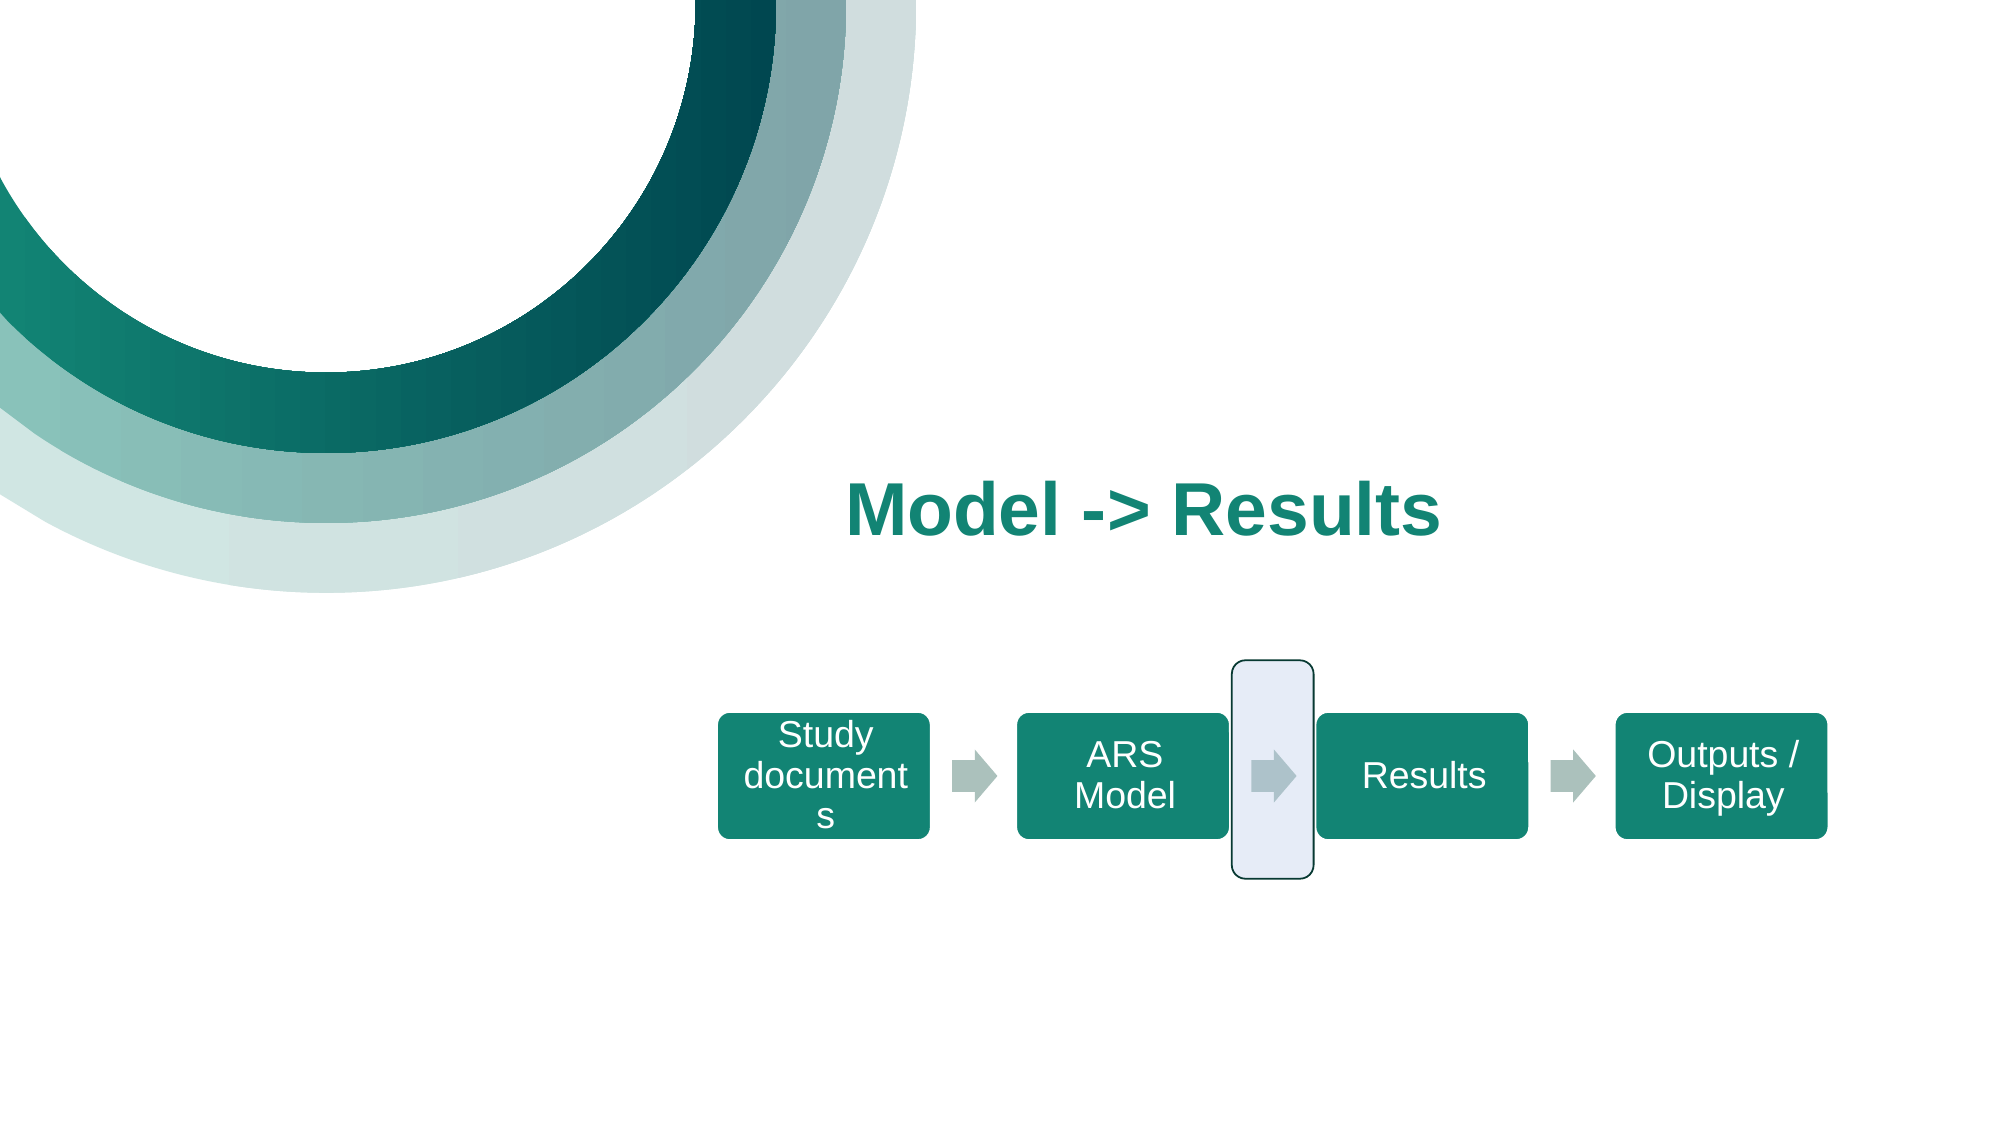

# Model -> Results
Study documents

ARS Model

Results

Outputs / Display